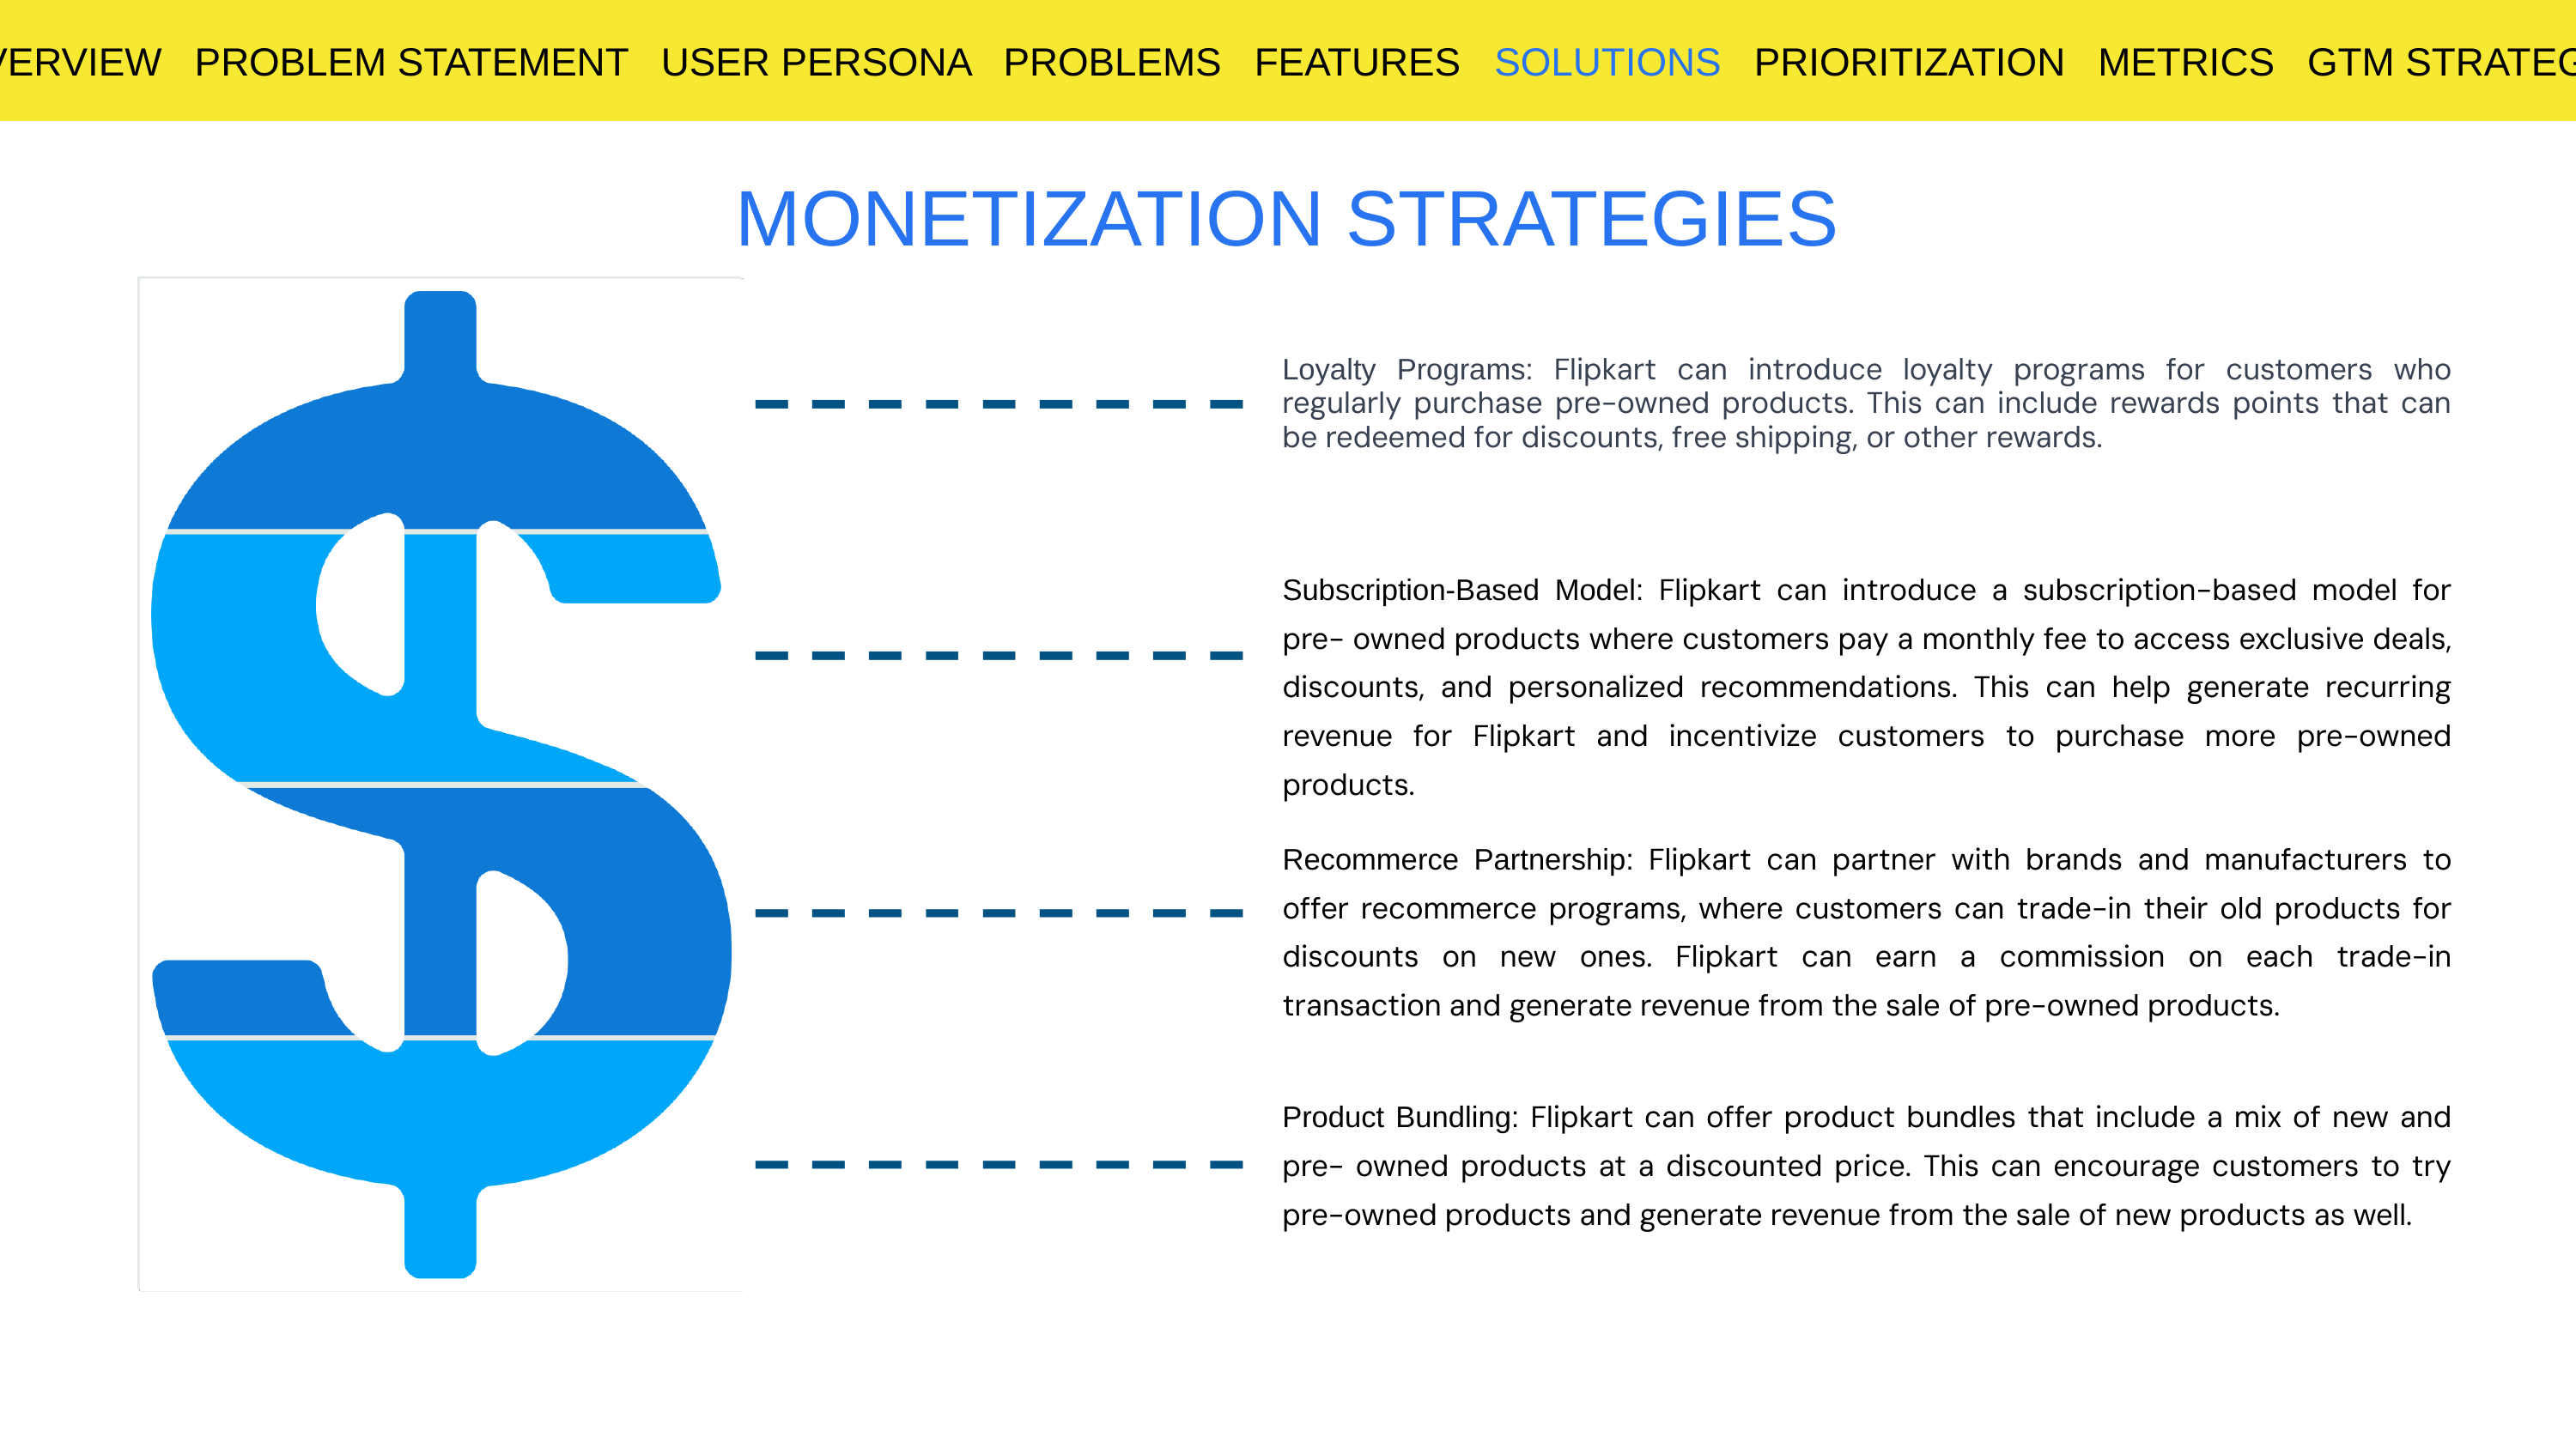

OVERVIEW   PROBLEM STATEMENT   USER PERSONA   PROBLEMS   FEATURES   SOLUTIONS   PRIORITIZATION   METRICS   GTM STRATEGY
MONETIZATION STRATEGIES

Loyalty Programs: Flipkart can introduce loyalty programs for customers who regularly purchase pre-owned products. This can include rewards points that can be redeemed for discounts, free shipping, or other rewards.
Subscription-Based Model: Flipkart can introduce a subscription-based model for pre- owned products where customers pay a monthly fee to access exclusive deals, discounts, and personalized recommendations. This can help generate recurring revenue for Flipkart and incentivize customers to purchase more pre-owned products.
Recommerce Partnership: Flipkart can partner with brands and manufacturers to offer recommerce programs, where customers can trade-in their old products for discounts on new ones. Flipkart can earn a commission on each trade-in transaction and generate revenue from the sale of pre-owned products.
Product Bundling: Flipkart can offer product bundles that include a mix of new and pre- owned products at a discounted price. This can encourage customers to try pre-owned products and generate revenue from the sale of new products as well.